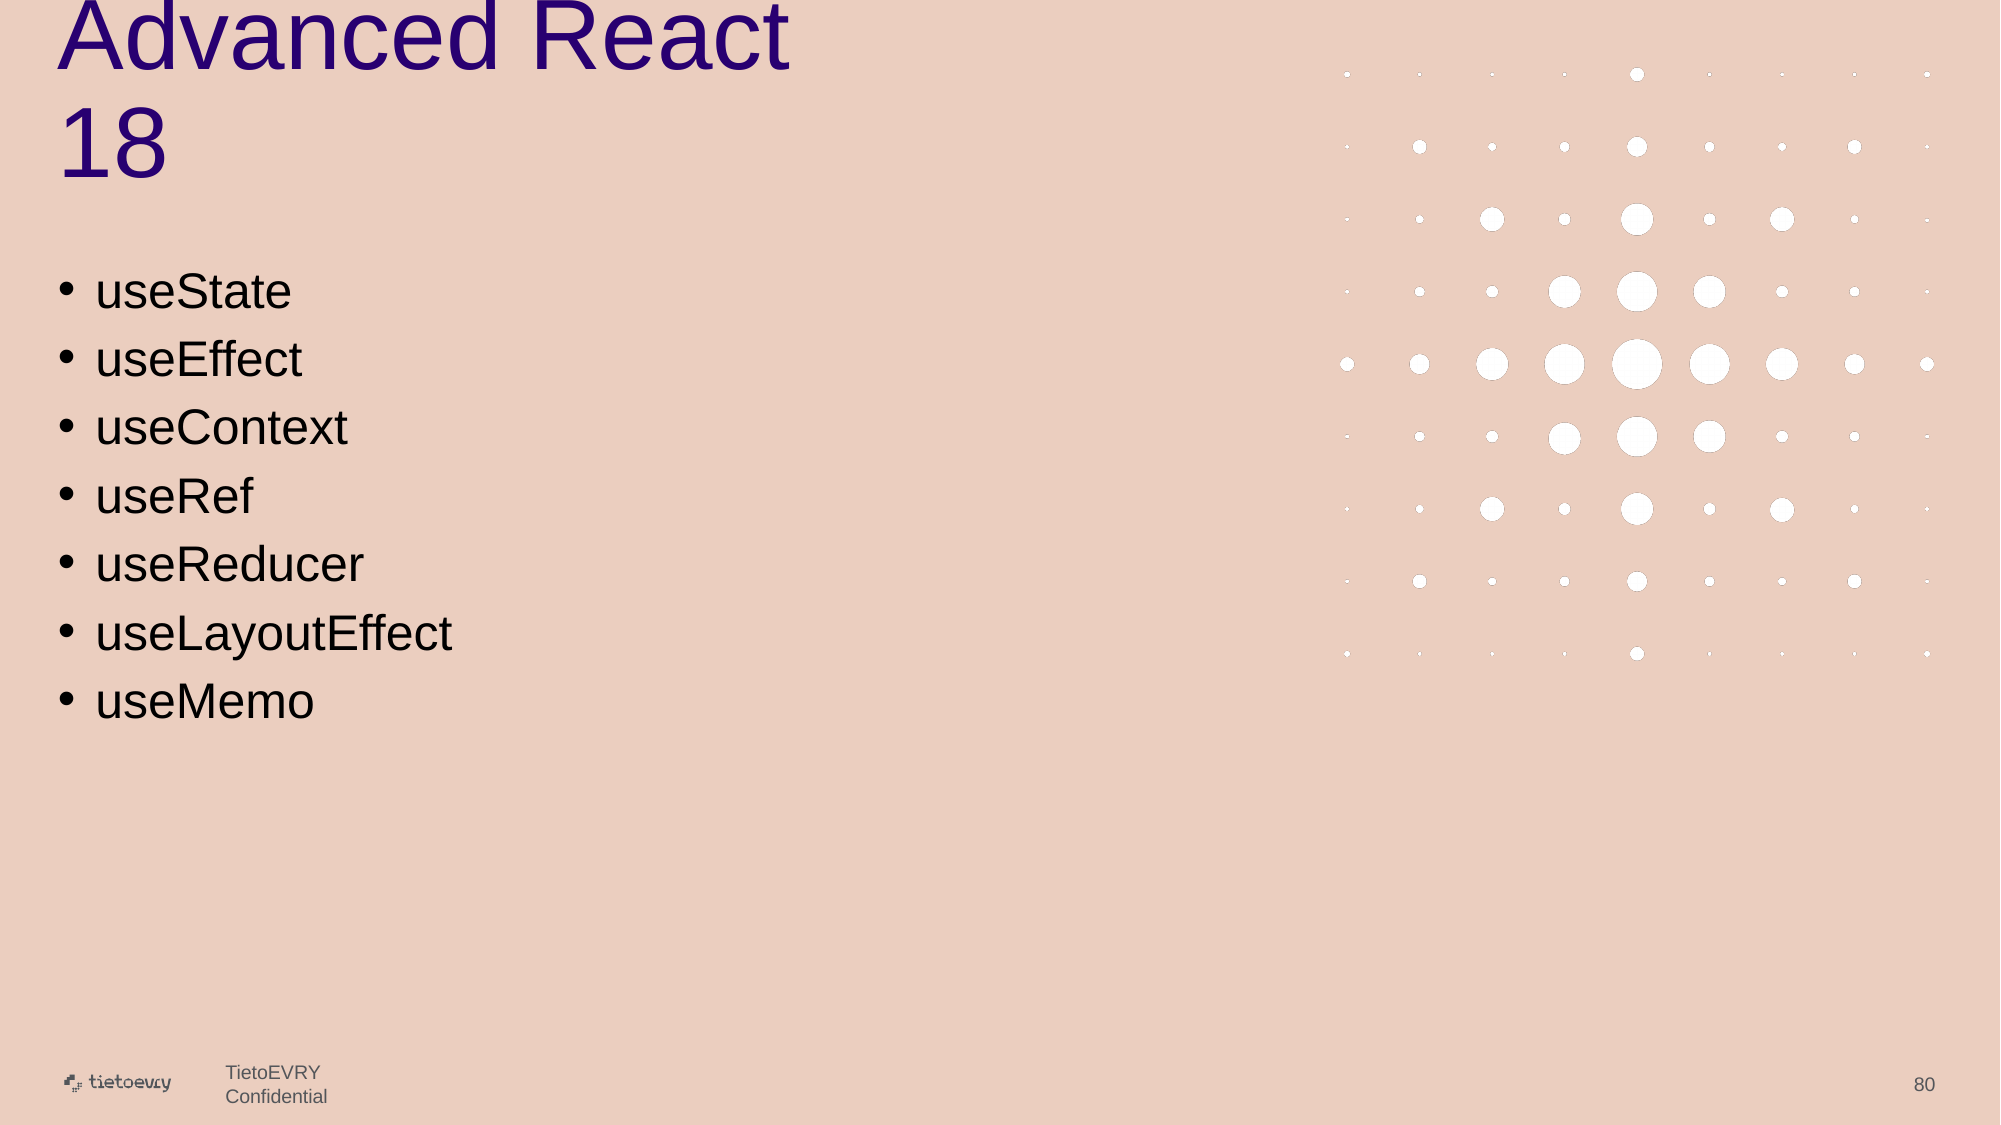

# Advanced React 18
useState
useEffect
useContext
useRef
useReducer
useLayoutEffect
useMemo
TietoEVRY Confidential
80